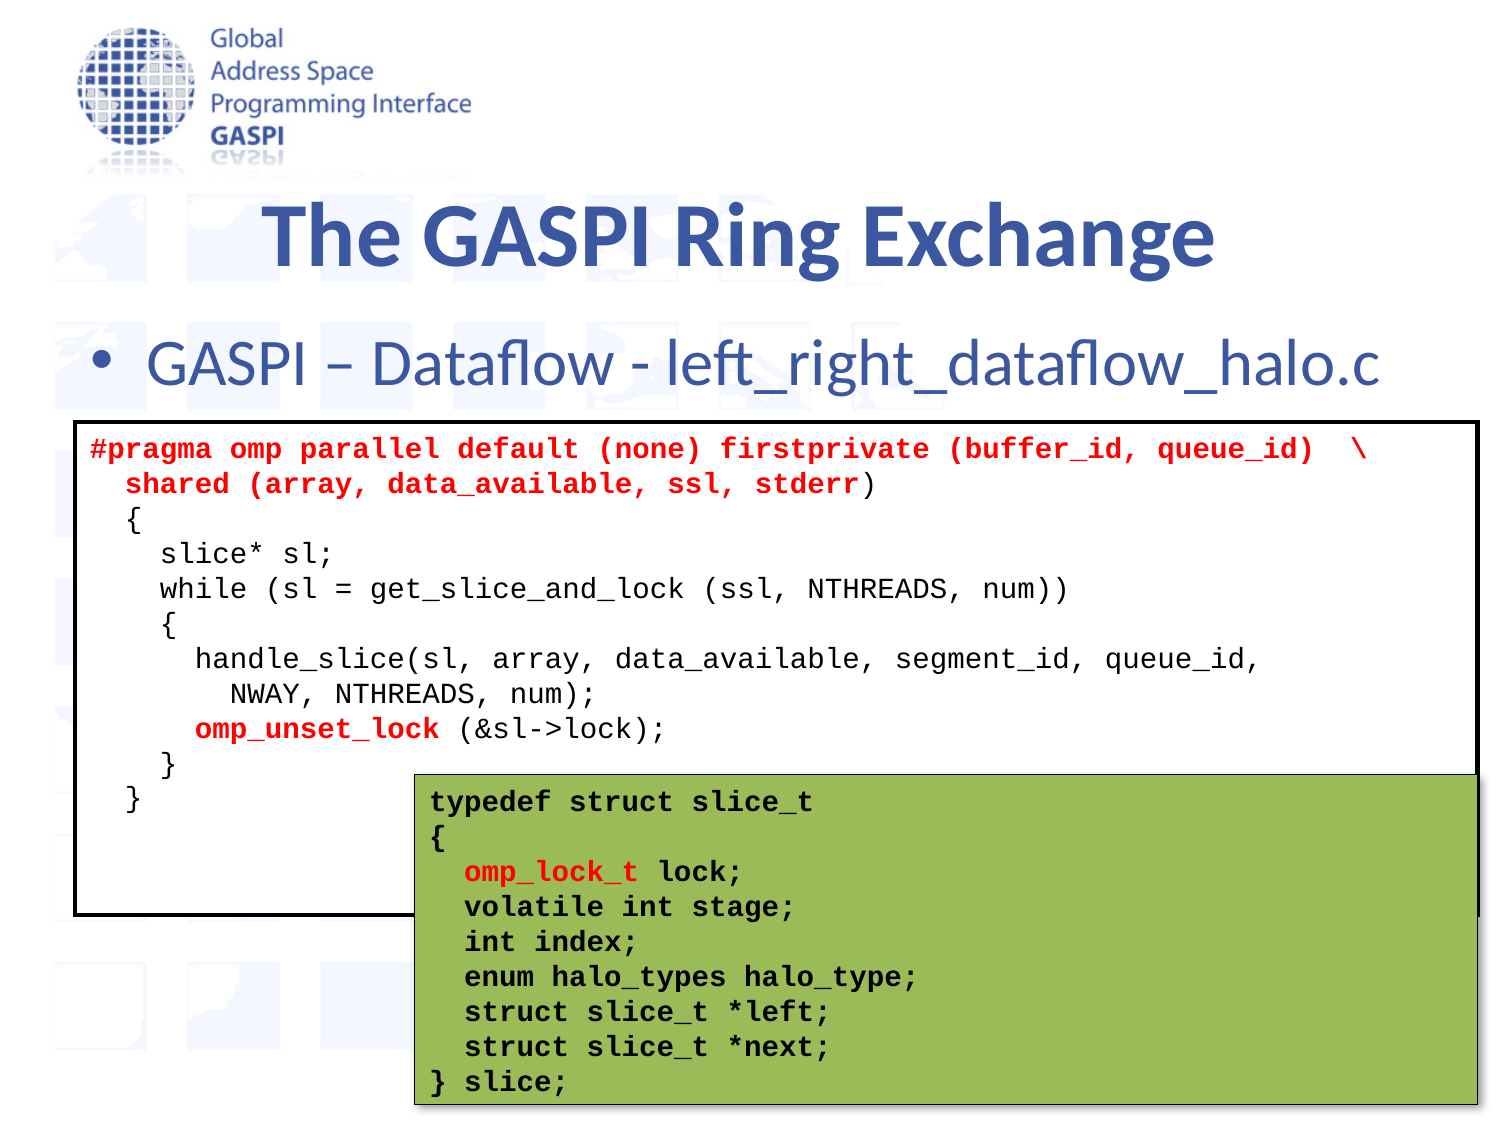

The GASPI Ring Exchange
GASPI – Dataflow - left_right_dataflow_halo.c
#pragma omp parallel default (none) firstprivate (buffer_id, queue_id)  \
  shared (array, data_available, ssl, stderr)
  {
    slice* sl;
    while (sl = get_slice_and_lock (ssl, NTHREADS, num))
    {
      handle_slice(sl, array, data_available, segment_id, queue_id,
        NWAY, NTHREADS, num);
      omp_unset_lock (&sl->lock);
    }
  }
typedef struct slice_t
{
  omp_lock_t lock;
  volatile int stage;
  int index;
  enum halo_types halo_type;
  struct slice_t *left;
  struct slice_t *next;
} slice;